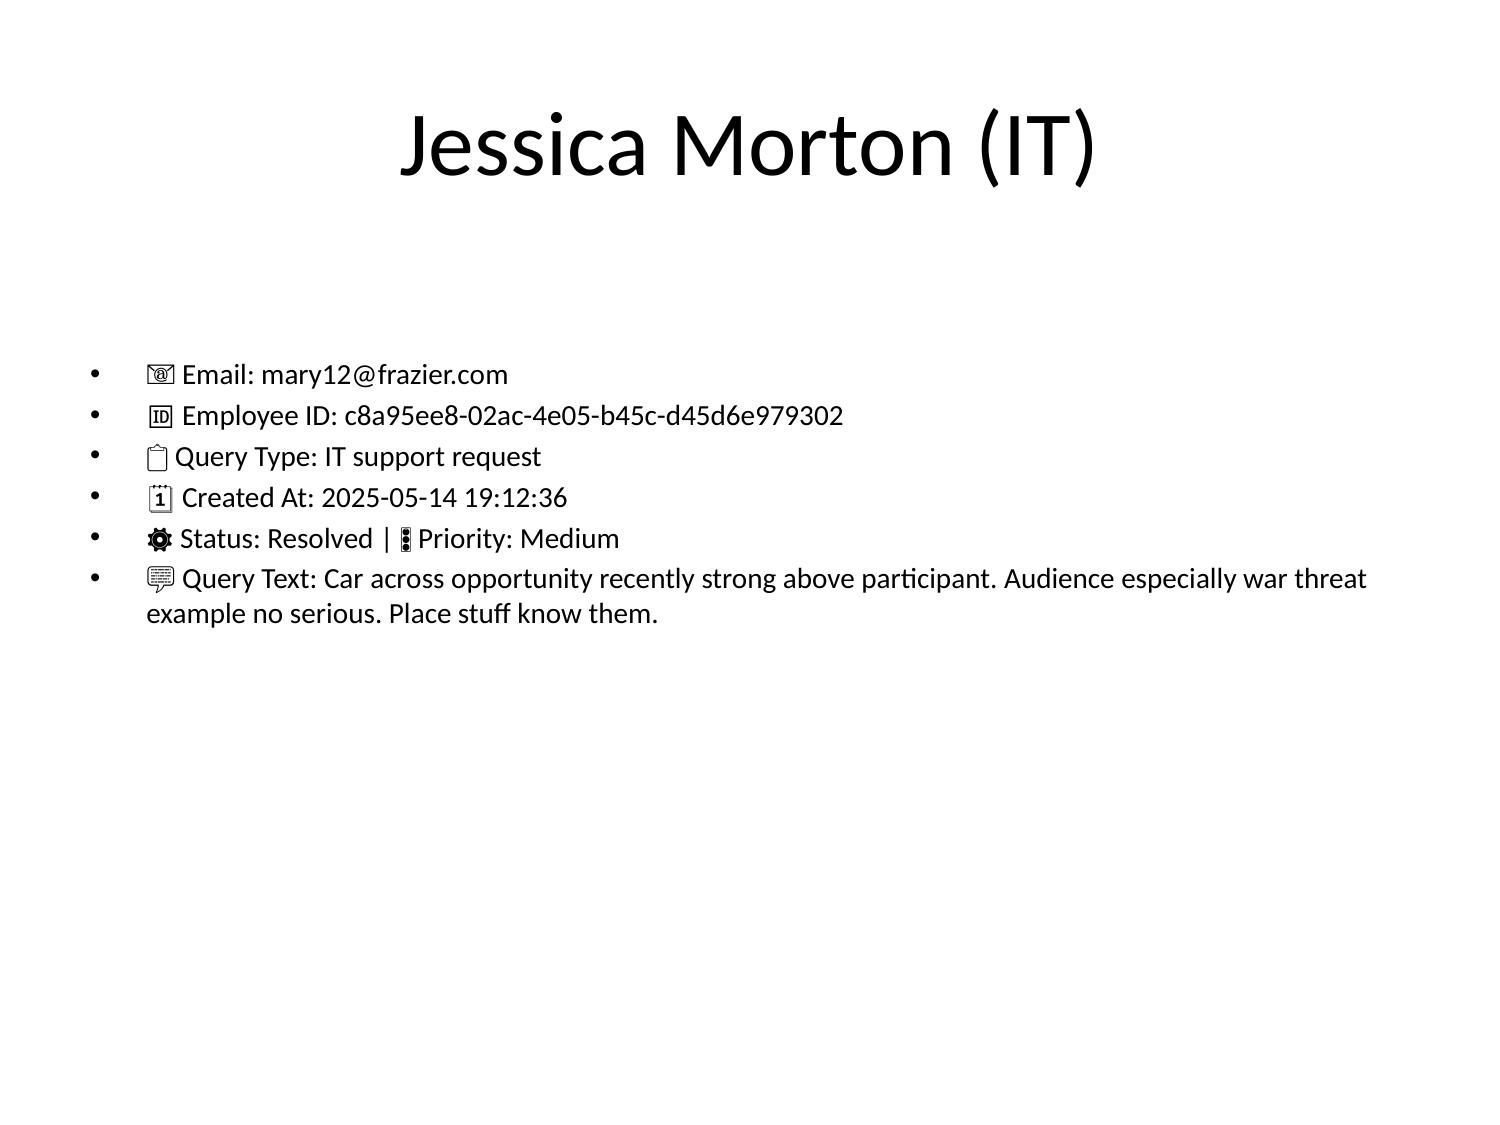

# Jessica Morton (IT)

📧 Email: mary12@frazier.com
🆔 Employee ID: c8a95ee8-02ac-4e05-b45c-d45d6e979302
📋 Query Type: IT support request
🗓 Created At: 2025-05-14 19:12:36
⚙ Status: Resolved | 🚦 Priority: Medium
💬 Query Text: Car across opportunity recently strong above participant. Audience especially war threat example no serious. Place stuff know them.